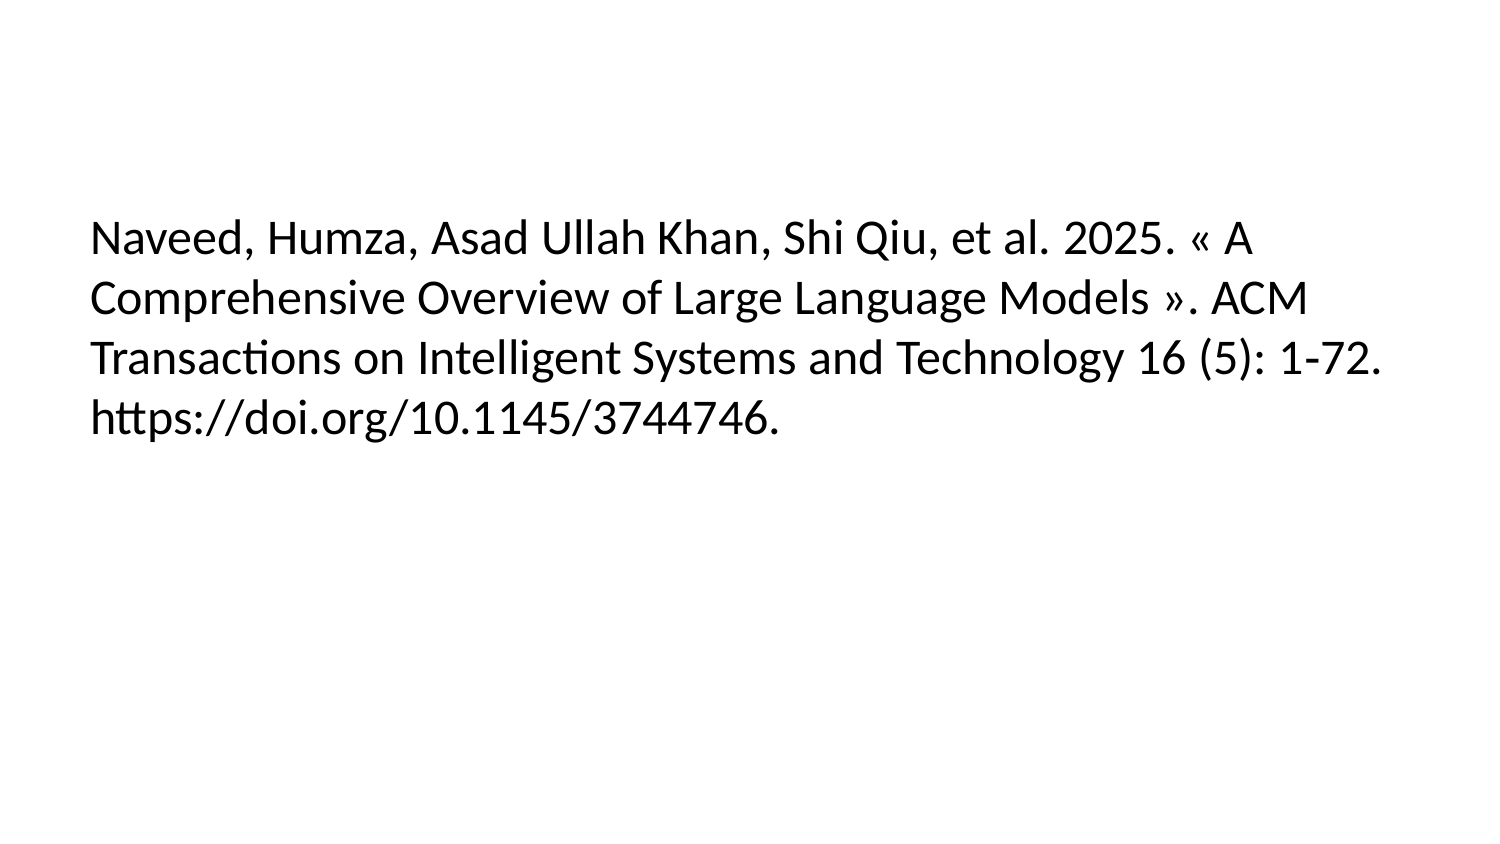

Naveed, Humza, Asad Ullah Khan, Shi Qiu, et al. 2025. « A Comprehensive Overview of Large Language Models ». ACM Transactions on Intelligent Systems and Technology 16 (5): 1‑72. https://doi.org/10.1145/3744746.